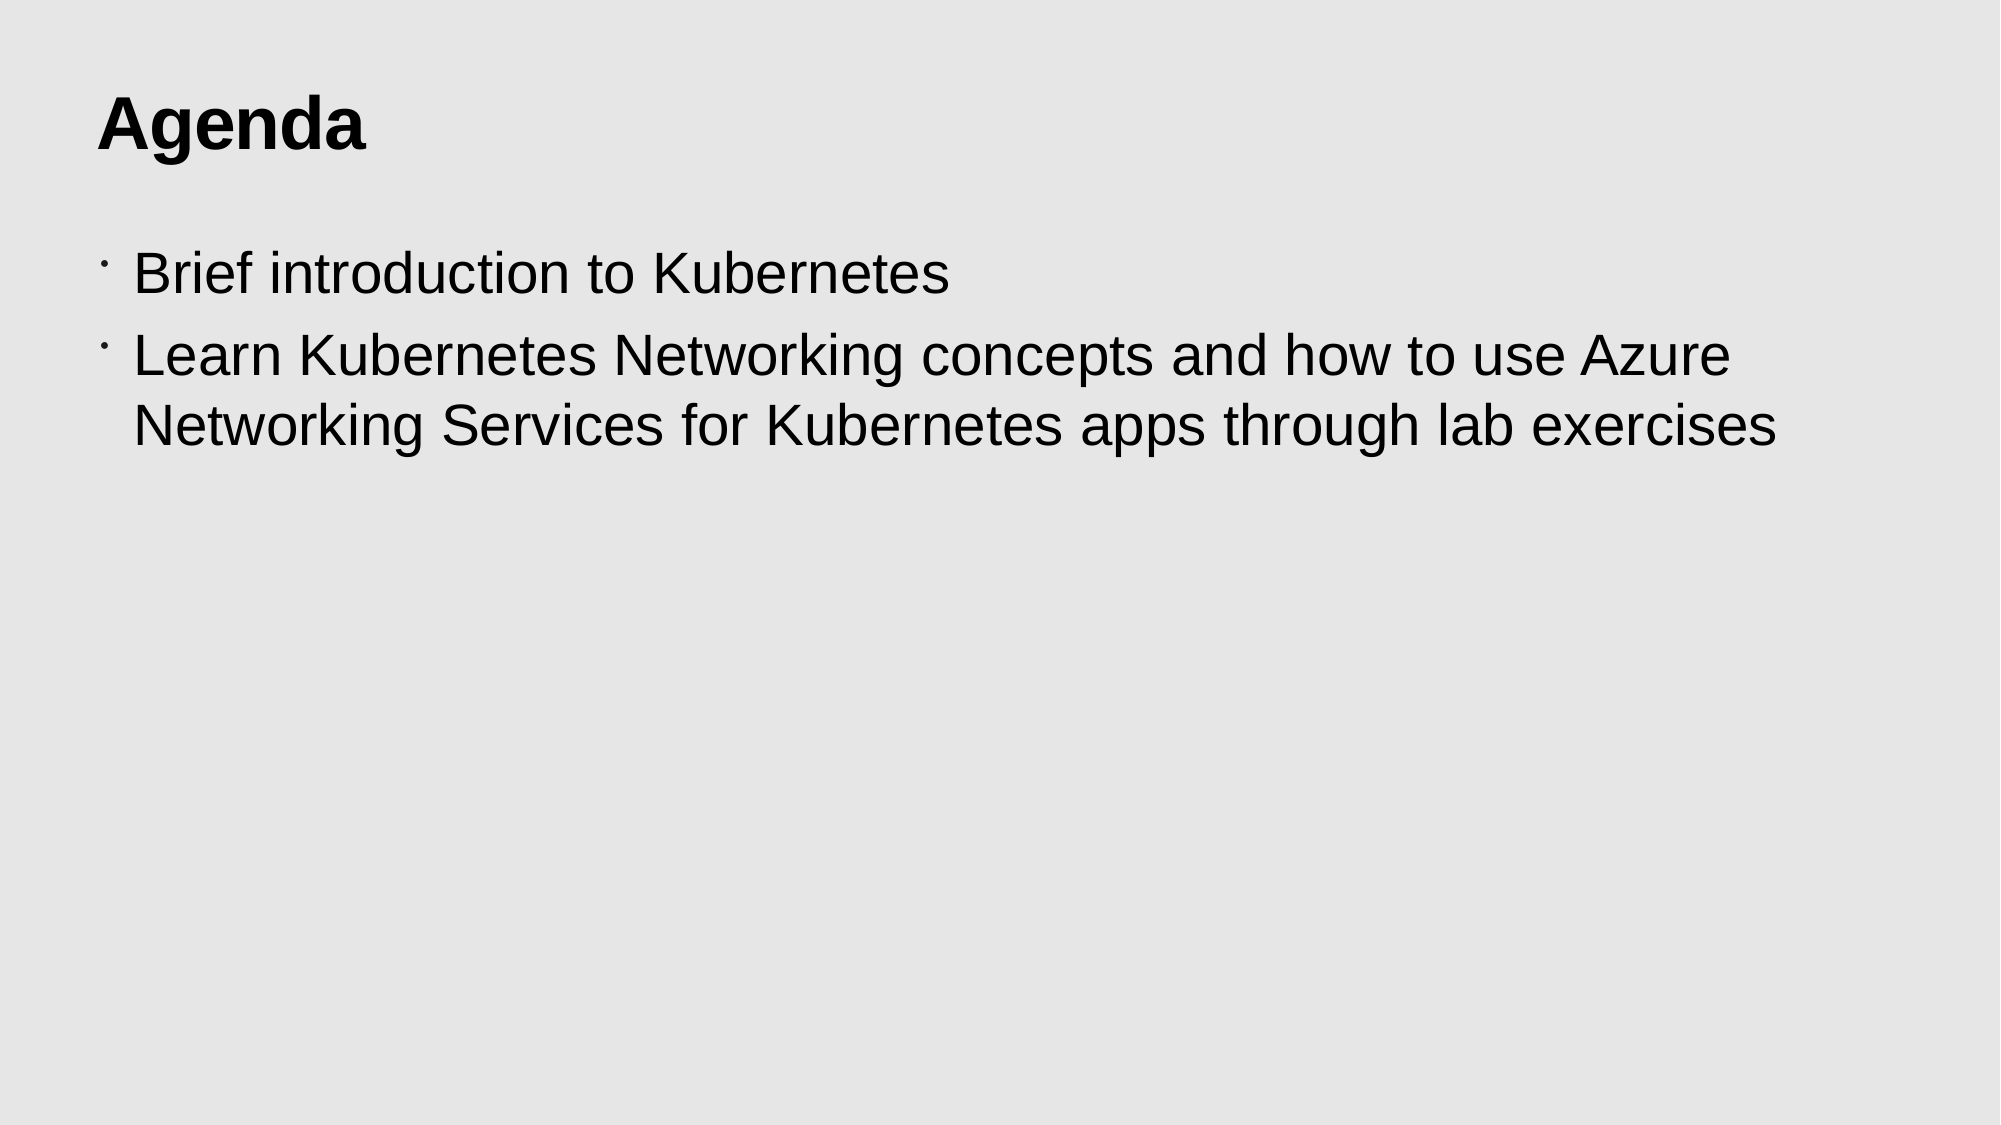

# Agenda
Brief introduction to Kubernetes
Learn Kubernetes Networking concepts and how to use Azure Networking Services for Kubernetes apps through lab exercises